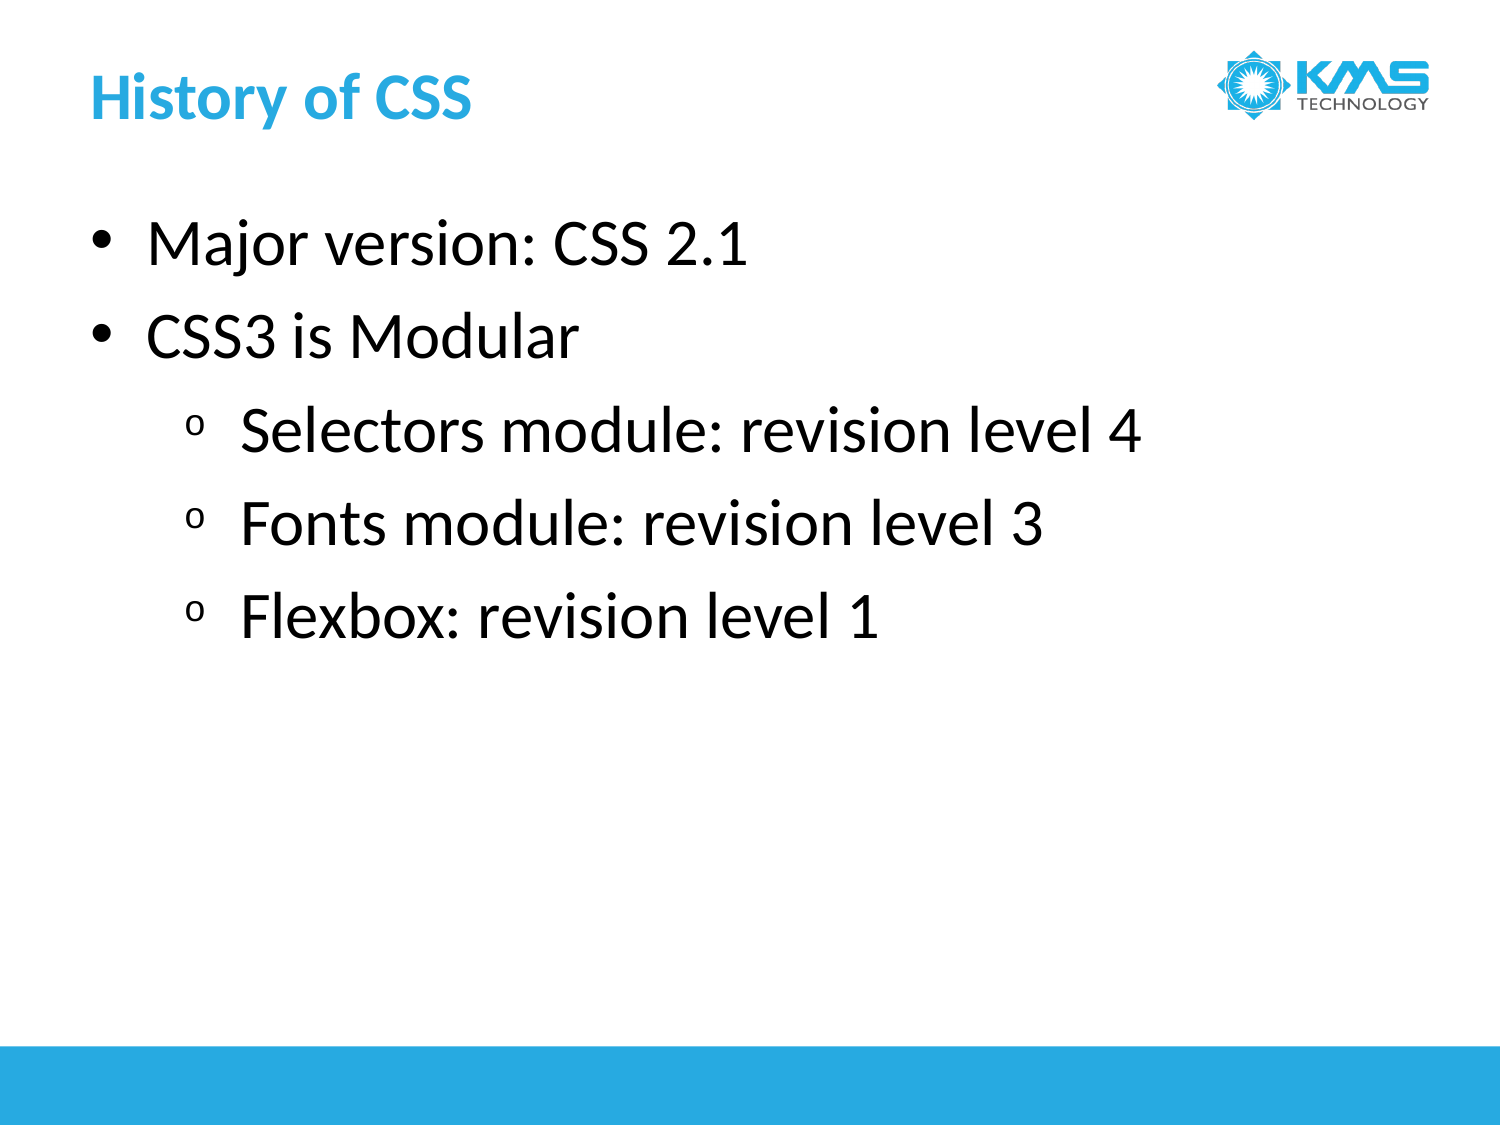

# History of CSS
Major version: CSS 2.1
CSS3 is Modular
Selectors module: revision level 4
Fonts module: revision level 3
Flexbox: revision level 1